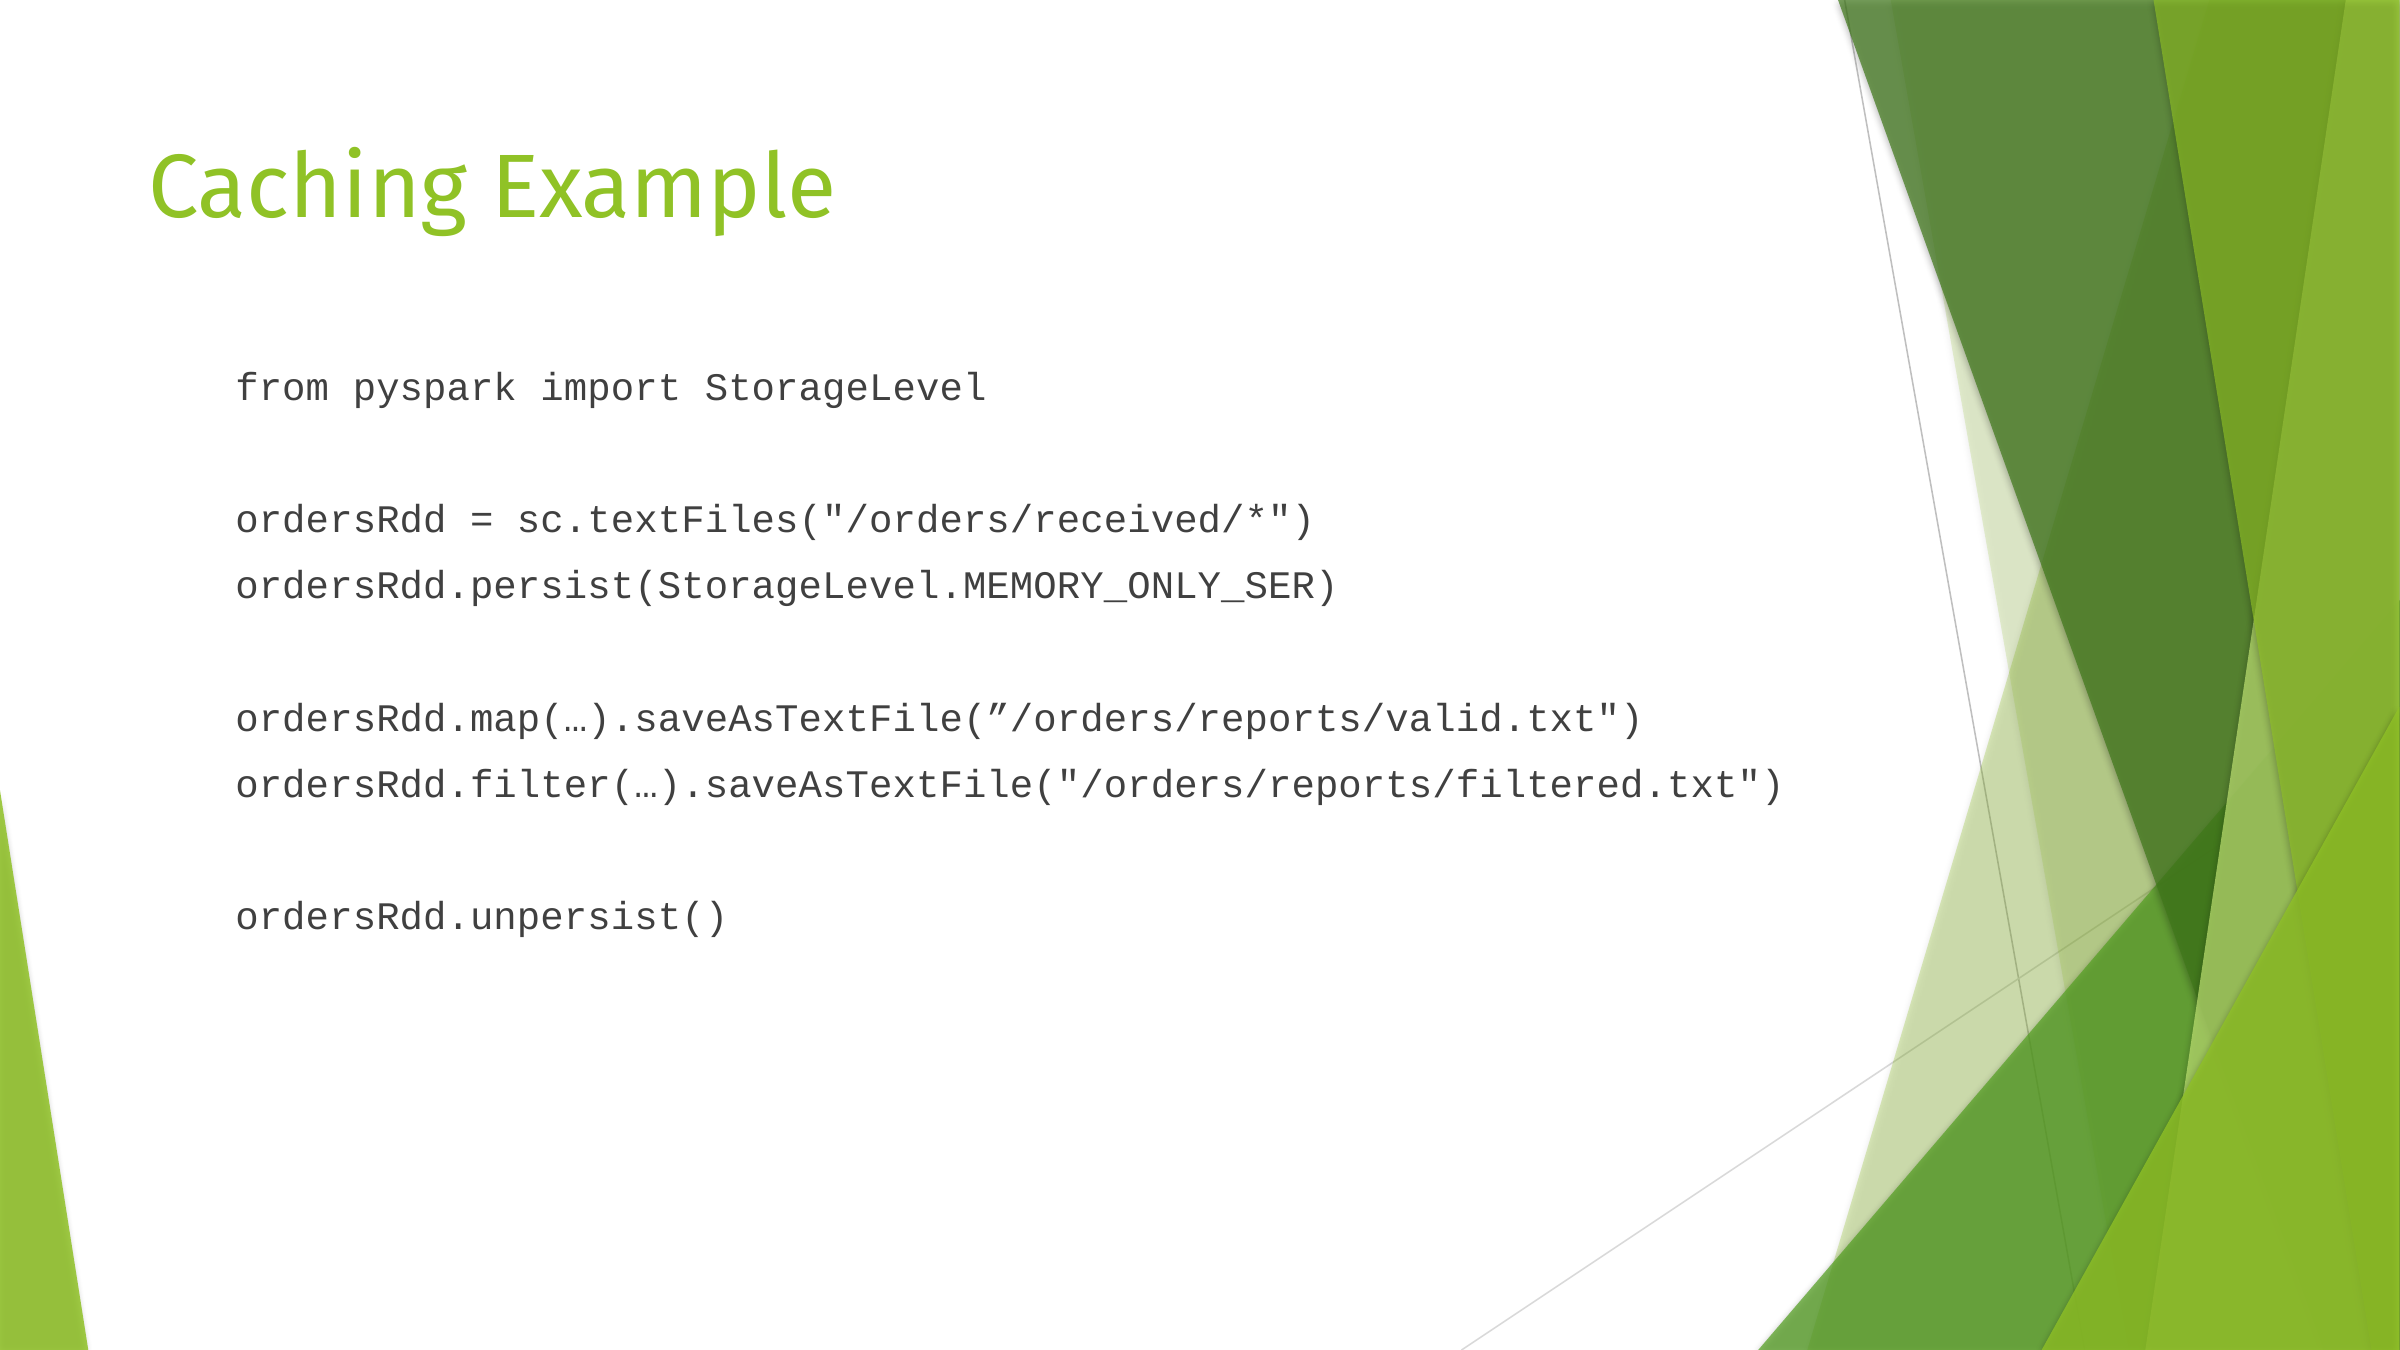

# Caching Example

from pyspark import StorageLevel

ordersRdd = sc.textFiles("/orders/received/*")
ordersRdd.persist(StorageLevel.MEMORY_ONLY_SER)

ordersRdd.map(…).saveAsTextFile(”/orders/reports/valid.txt")
ordersRdd.filter(…).saveAsTextFile("/orders/reports/filtered.txt")

ordersRdd.unpersist()